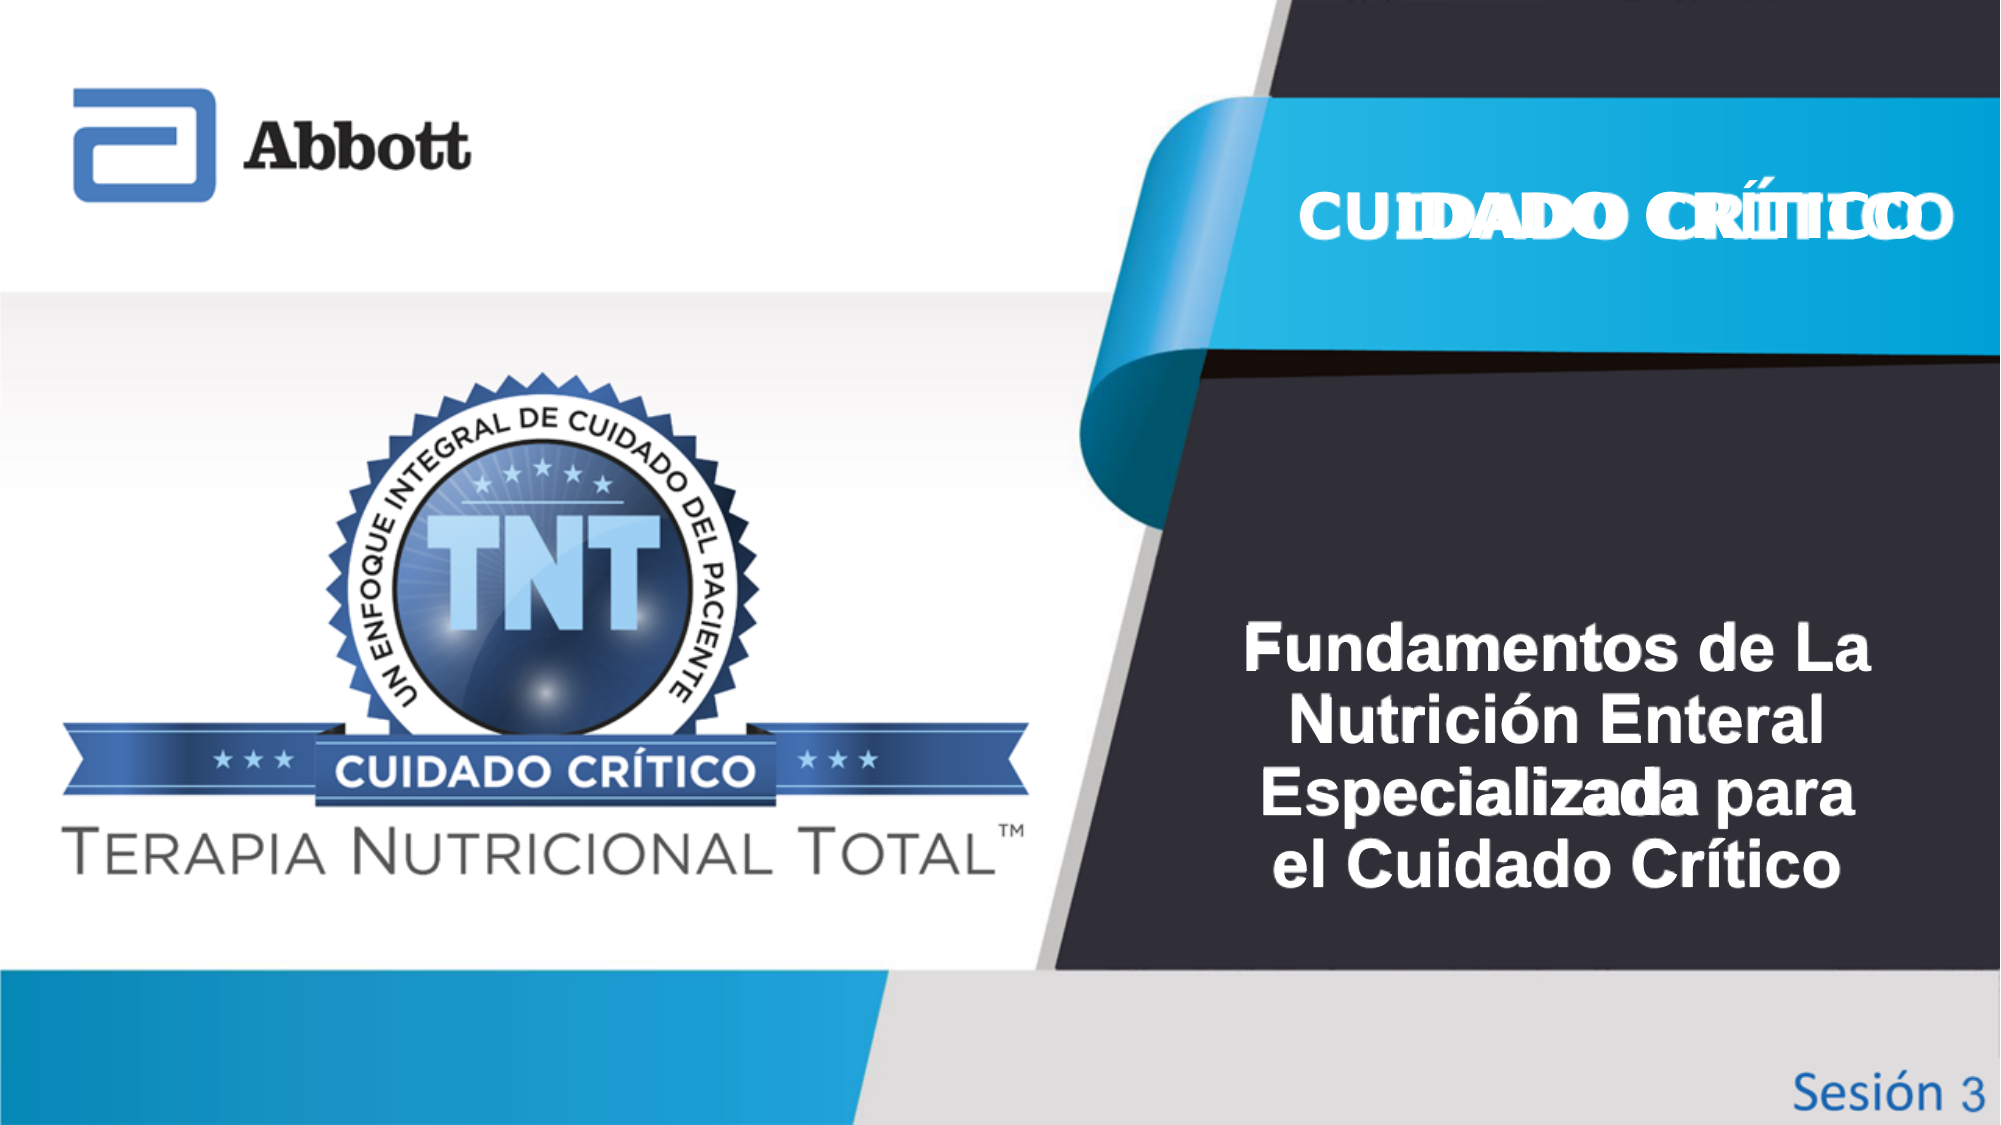

CUIDADO CRÍTICO
Fundamentos de La Nutrición Enteral Especializada para el Cuidado Crítico